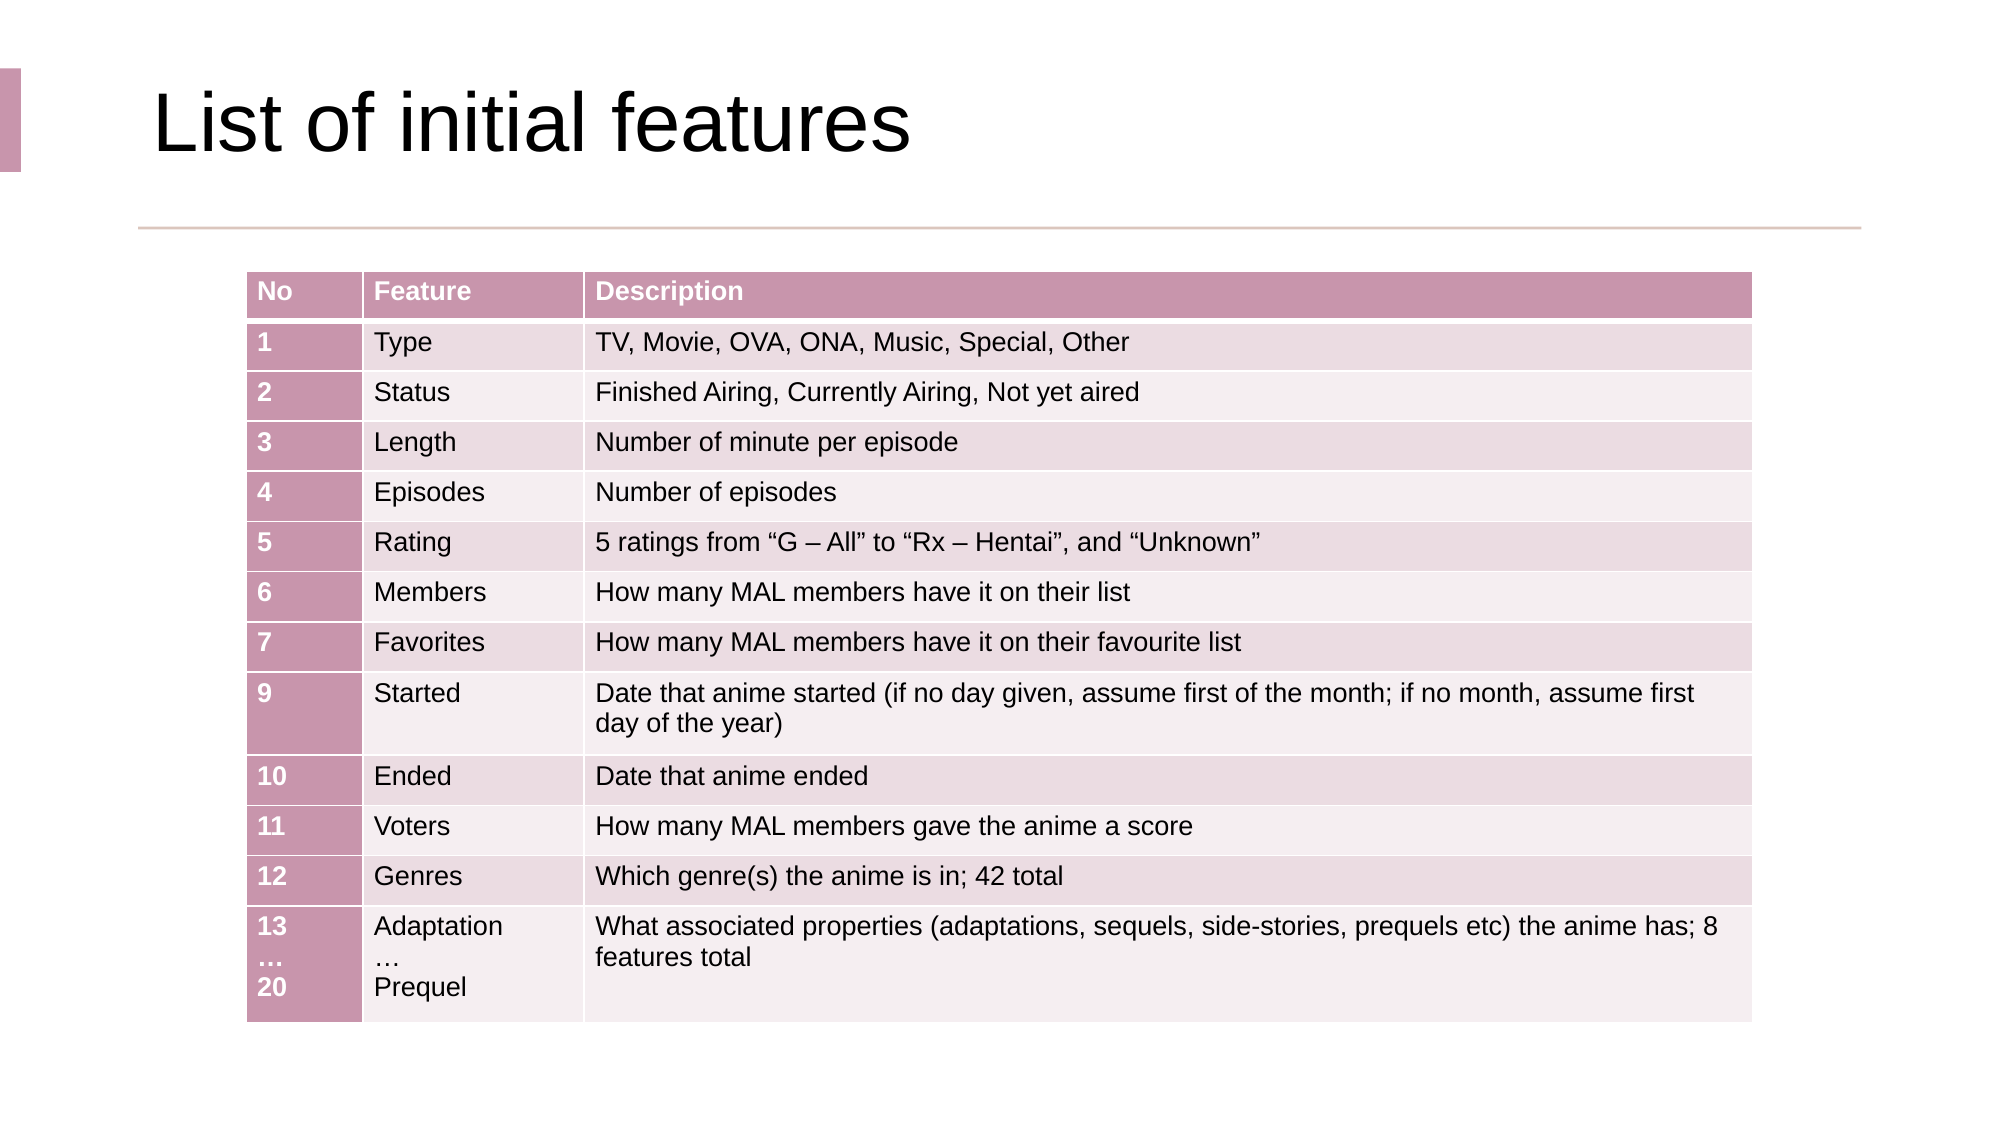

# List of initial features

| No | Feature | Description |
| --- | --- | --- |
| 1 | Type | TV, Movie, OVA, ONA, Music, Special, Other |
| 2 | Status | Finished Airing, Currently Airing, Not yet aired |
| 3 | Length | Number of minute per episode |
| 4 | Episodes | Number of episodes |
| 5 | Rating | 5 ratings from “G – All” to “Rx – Hentai”, and “Unknown” |
| 6 | Members | How many MAL members have it on their list |
| 7 | Favorites | How many MAL members have it on their favourite list |
| 9 | Started | Date that anime started (if no day given, assume first of the month; if no month, assume first day of the year) |
| 10 | Ended | Date that anime ended |
| 11 | Voters | How many MAL members gave the anime a score |
| 12 | Genres | Which genre(s) the anime is in; 42 total |
| 13 … 20 | Adaptation … Prequel | What associated properties (adaptations, sequels, side-stories, prequels etc) the anime has; 8 features total |